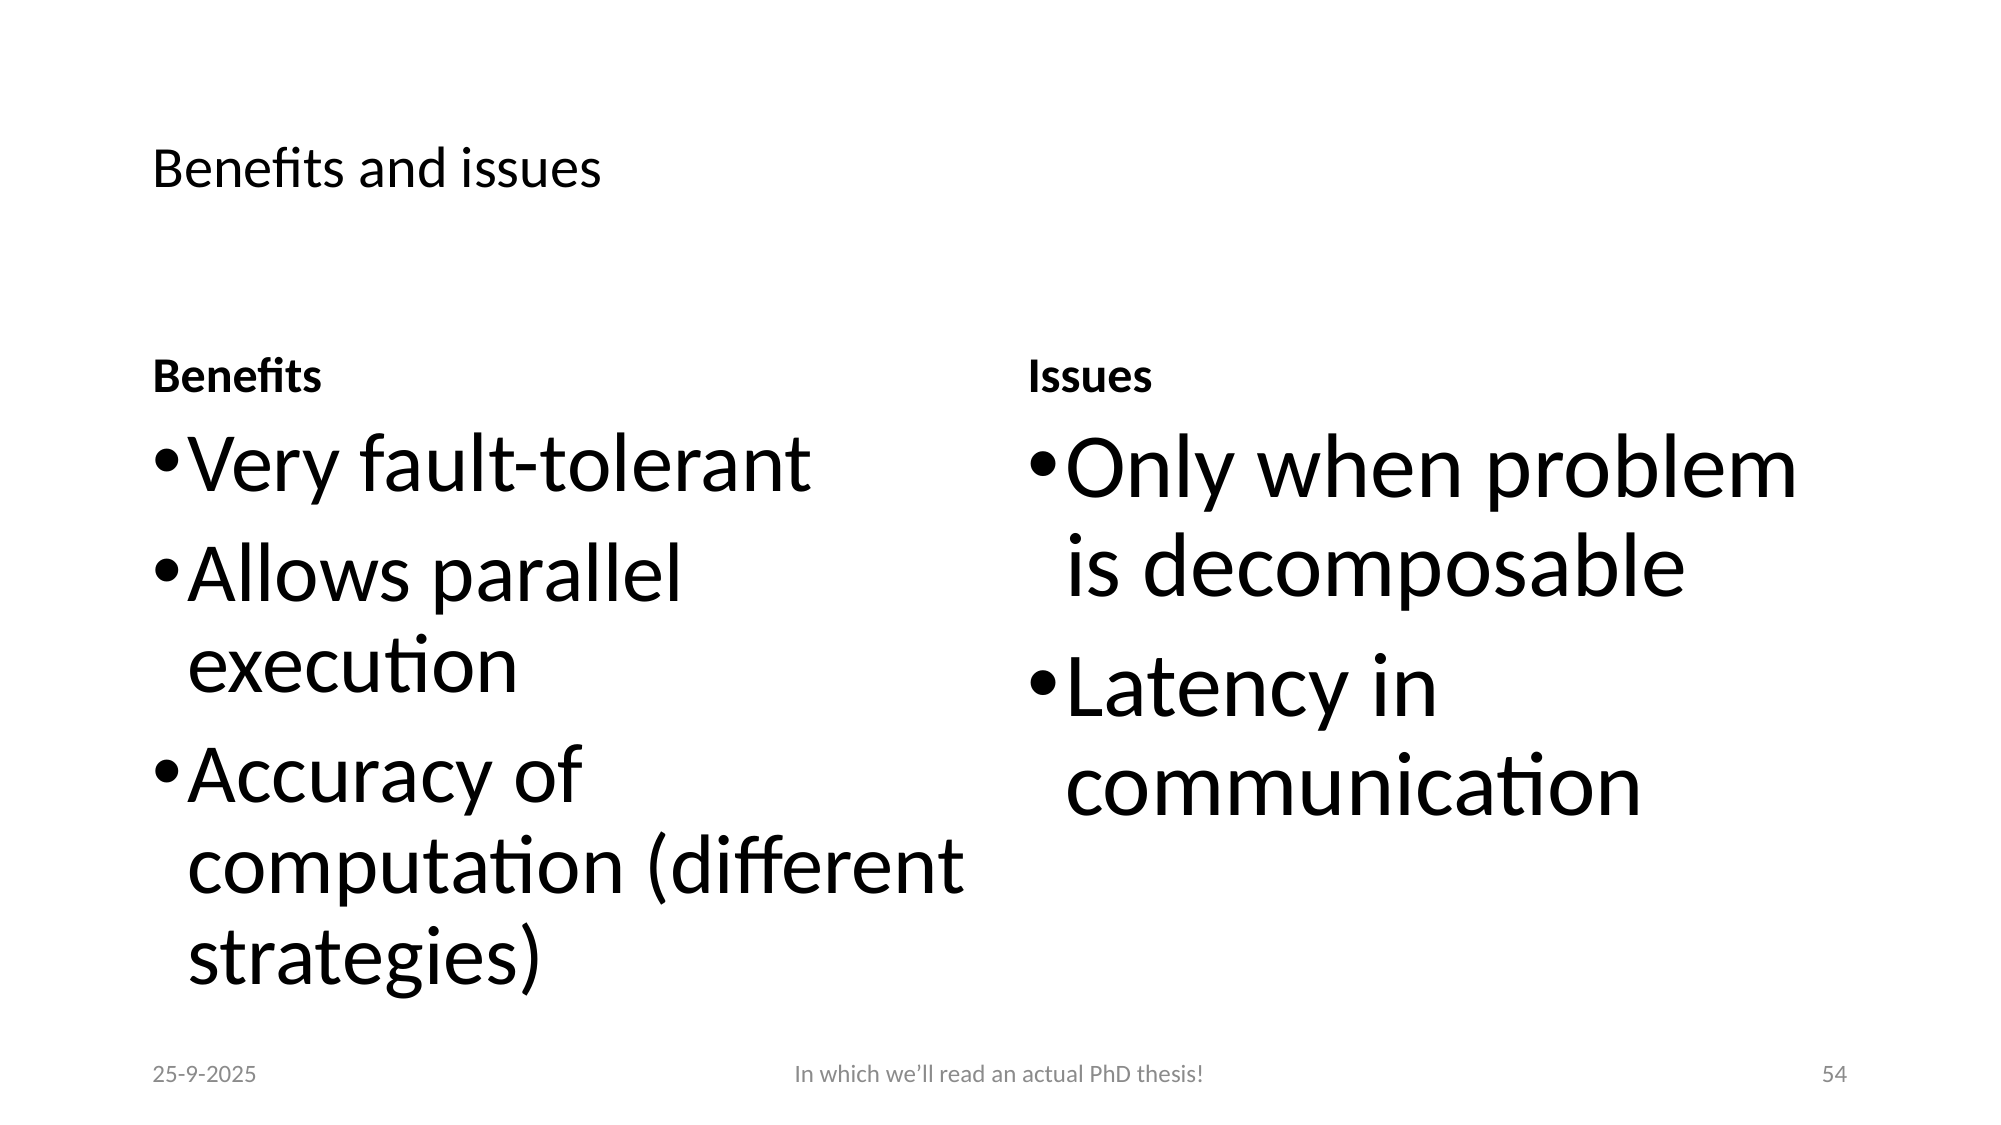

# Benefits and issues
Benefits
Issues
Very fault-tolerant
Allows parallel execution
Accuracy of computation (different strategies)
Only when problem is decomposable
Latency in communication
25-9-2025
In which we’ll read an actual PhD thesis!
54